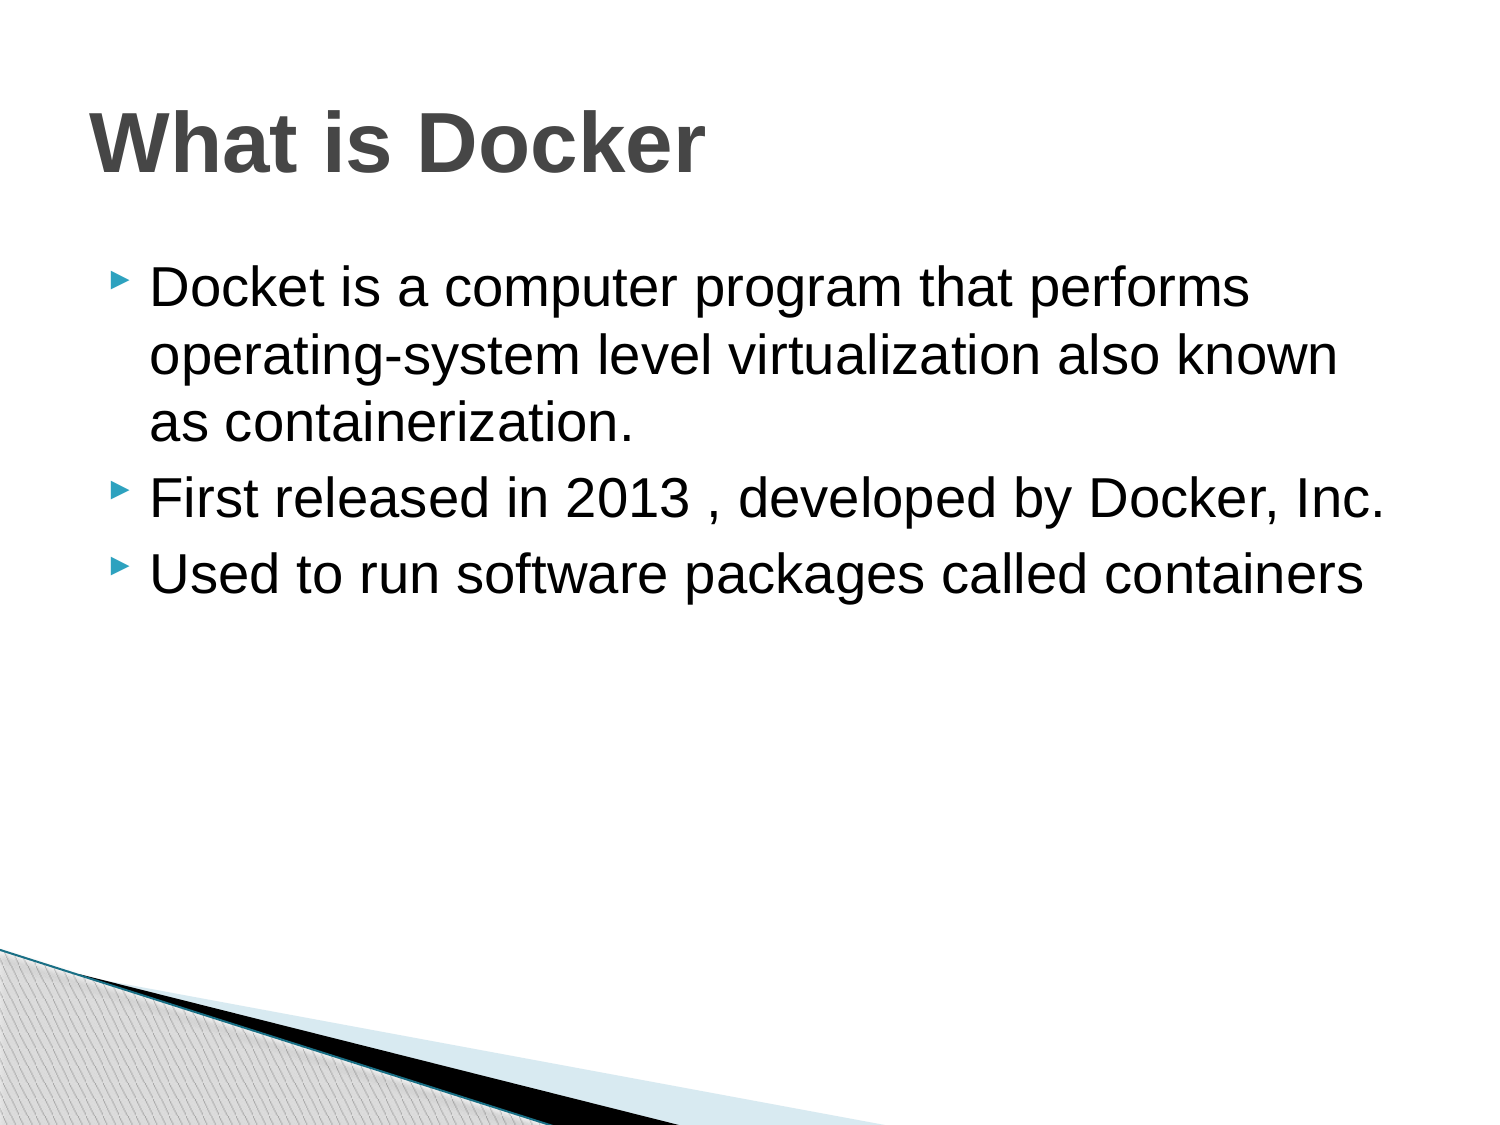

# What is Docker
Docket is a computer program that performs operating-system level virtualization also known as containerization.
First released in 2013 , developed by Docker, Inc.
Used to run software packages called containers